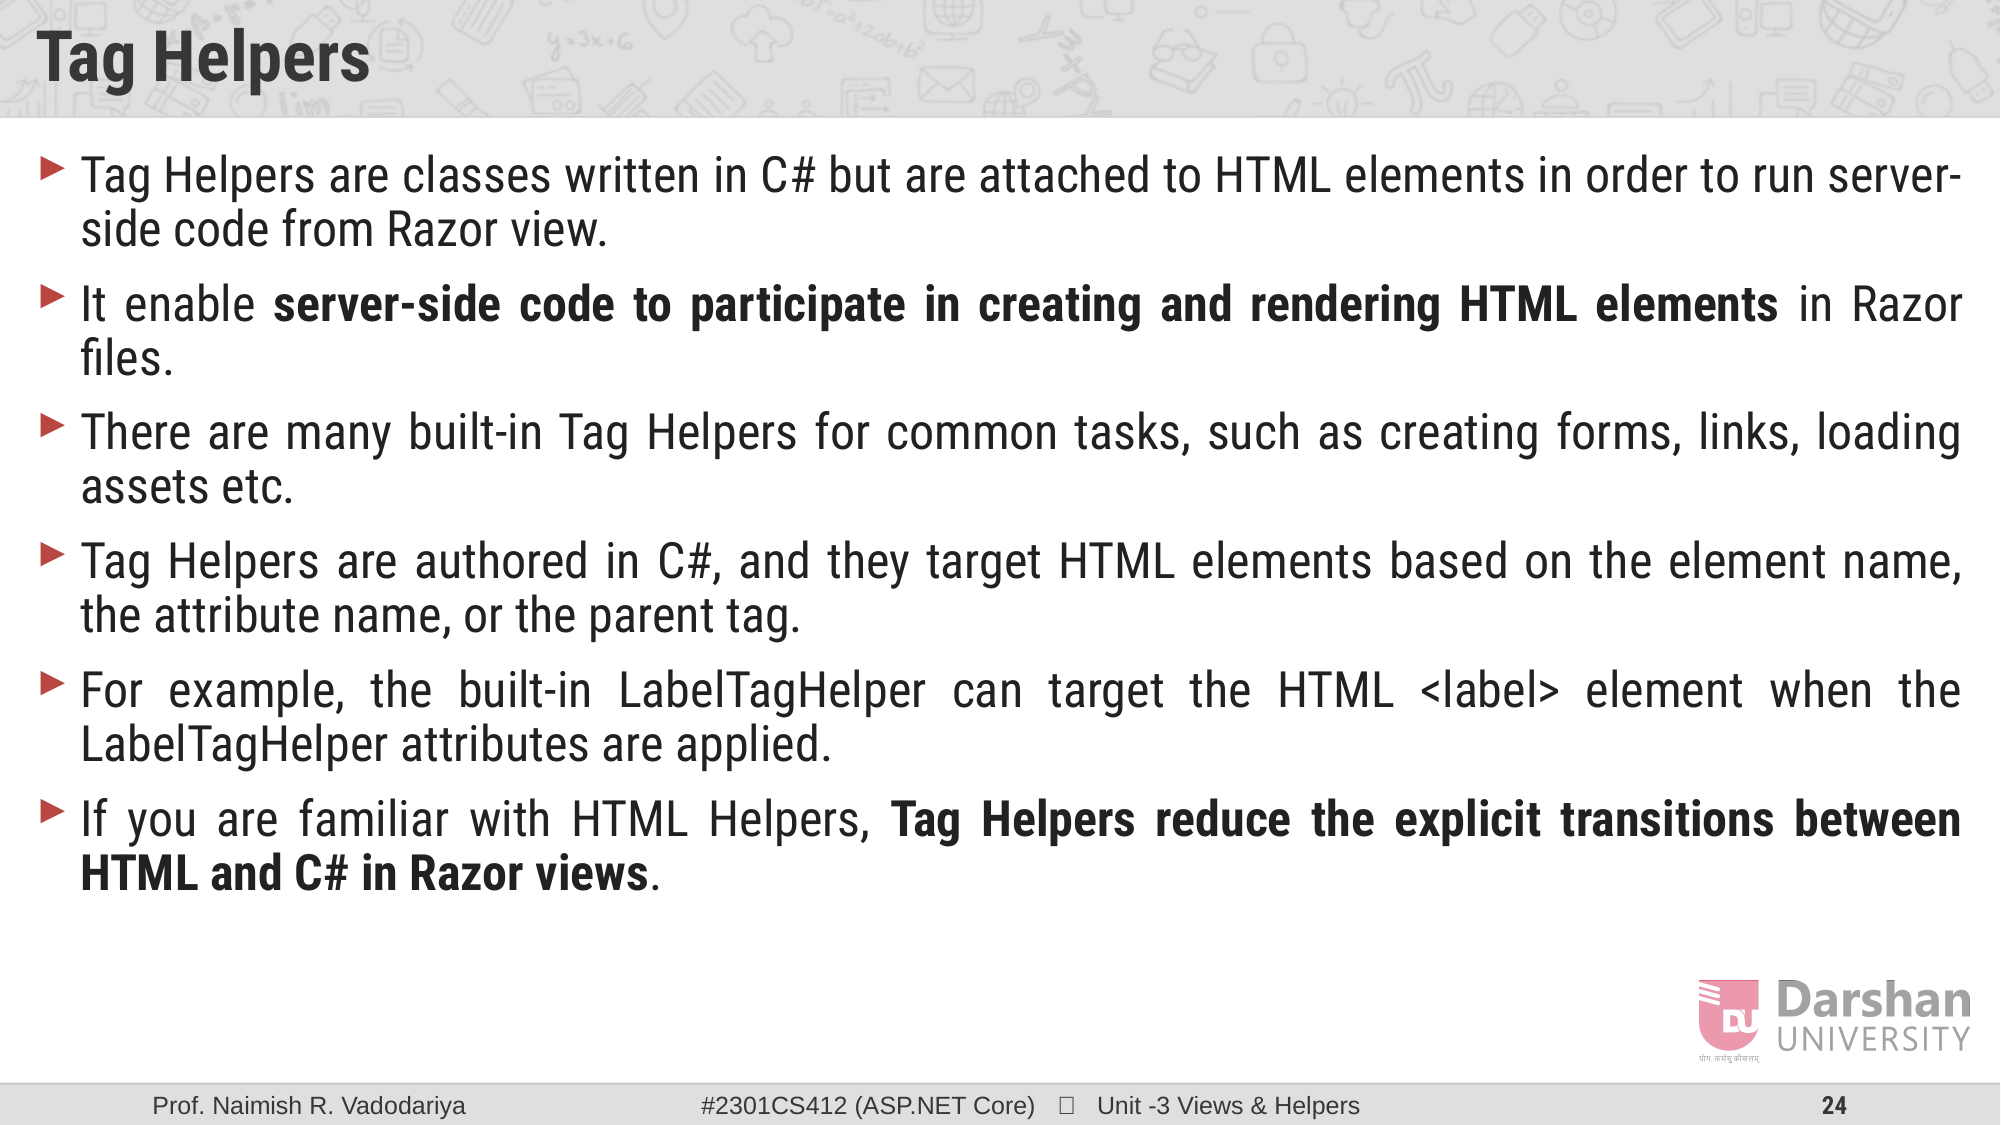

# Tag Helpers
Tag Helpers are classes written in C# but are attached to HTML elements in order to run server-side code from Razor view.
It enable server-side code to participate in creating and rendering HTML elements in Razor files.
There are many built-in Tag Helpers for common tasks, such as creating forms, links, loading assets etc.
Tag Helpers are authored in C#, and they target HTML elements based on the element name, the attribute name, or the parent tag.
For example, the built-in LabelTagHelper can target the HTML <label> element when the LabelTagHelper attributes are applied.
If you are familiar with HTML Helpers, Tag Helpers reduce the explicit transitions between HTML and C# in Razor views.